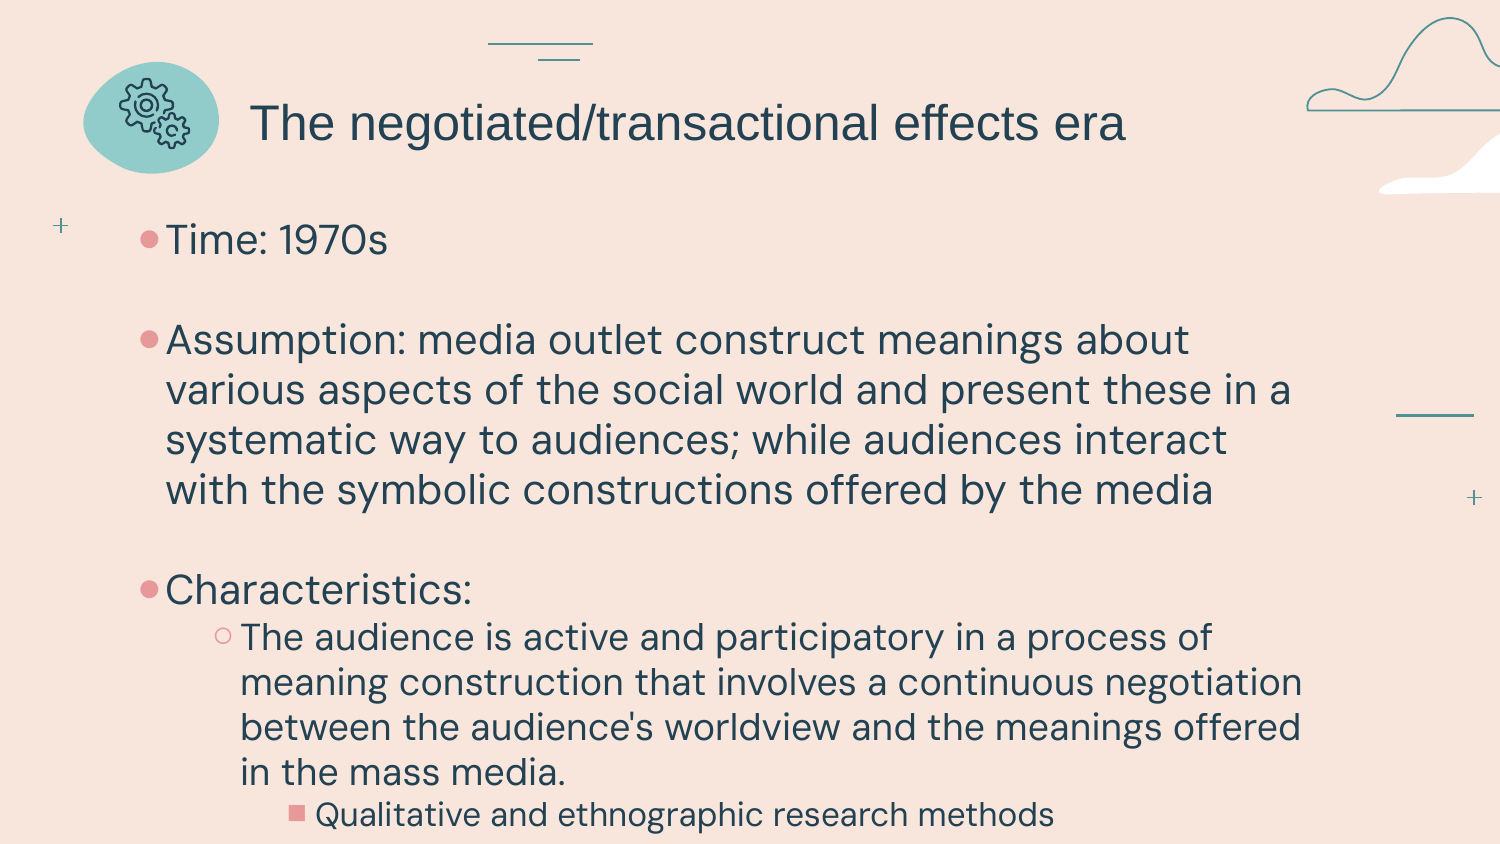

# The negotiated/transactional effects era
Time: 1970s

Assumption: media outlet construct meanings about various aspects of the social world and present these in a systematic way to audiences; while audiences interact with the symbolic constructions offered by the media

Characteristics:
The audience is active and participatory in a process of meaning construction that involves a continuous negotiation between the audience's worldview and the meanings offered in the mass media.
Qualitative and ethnographic research methods